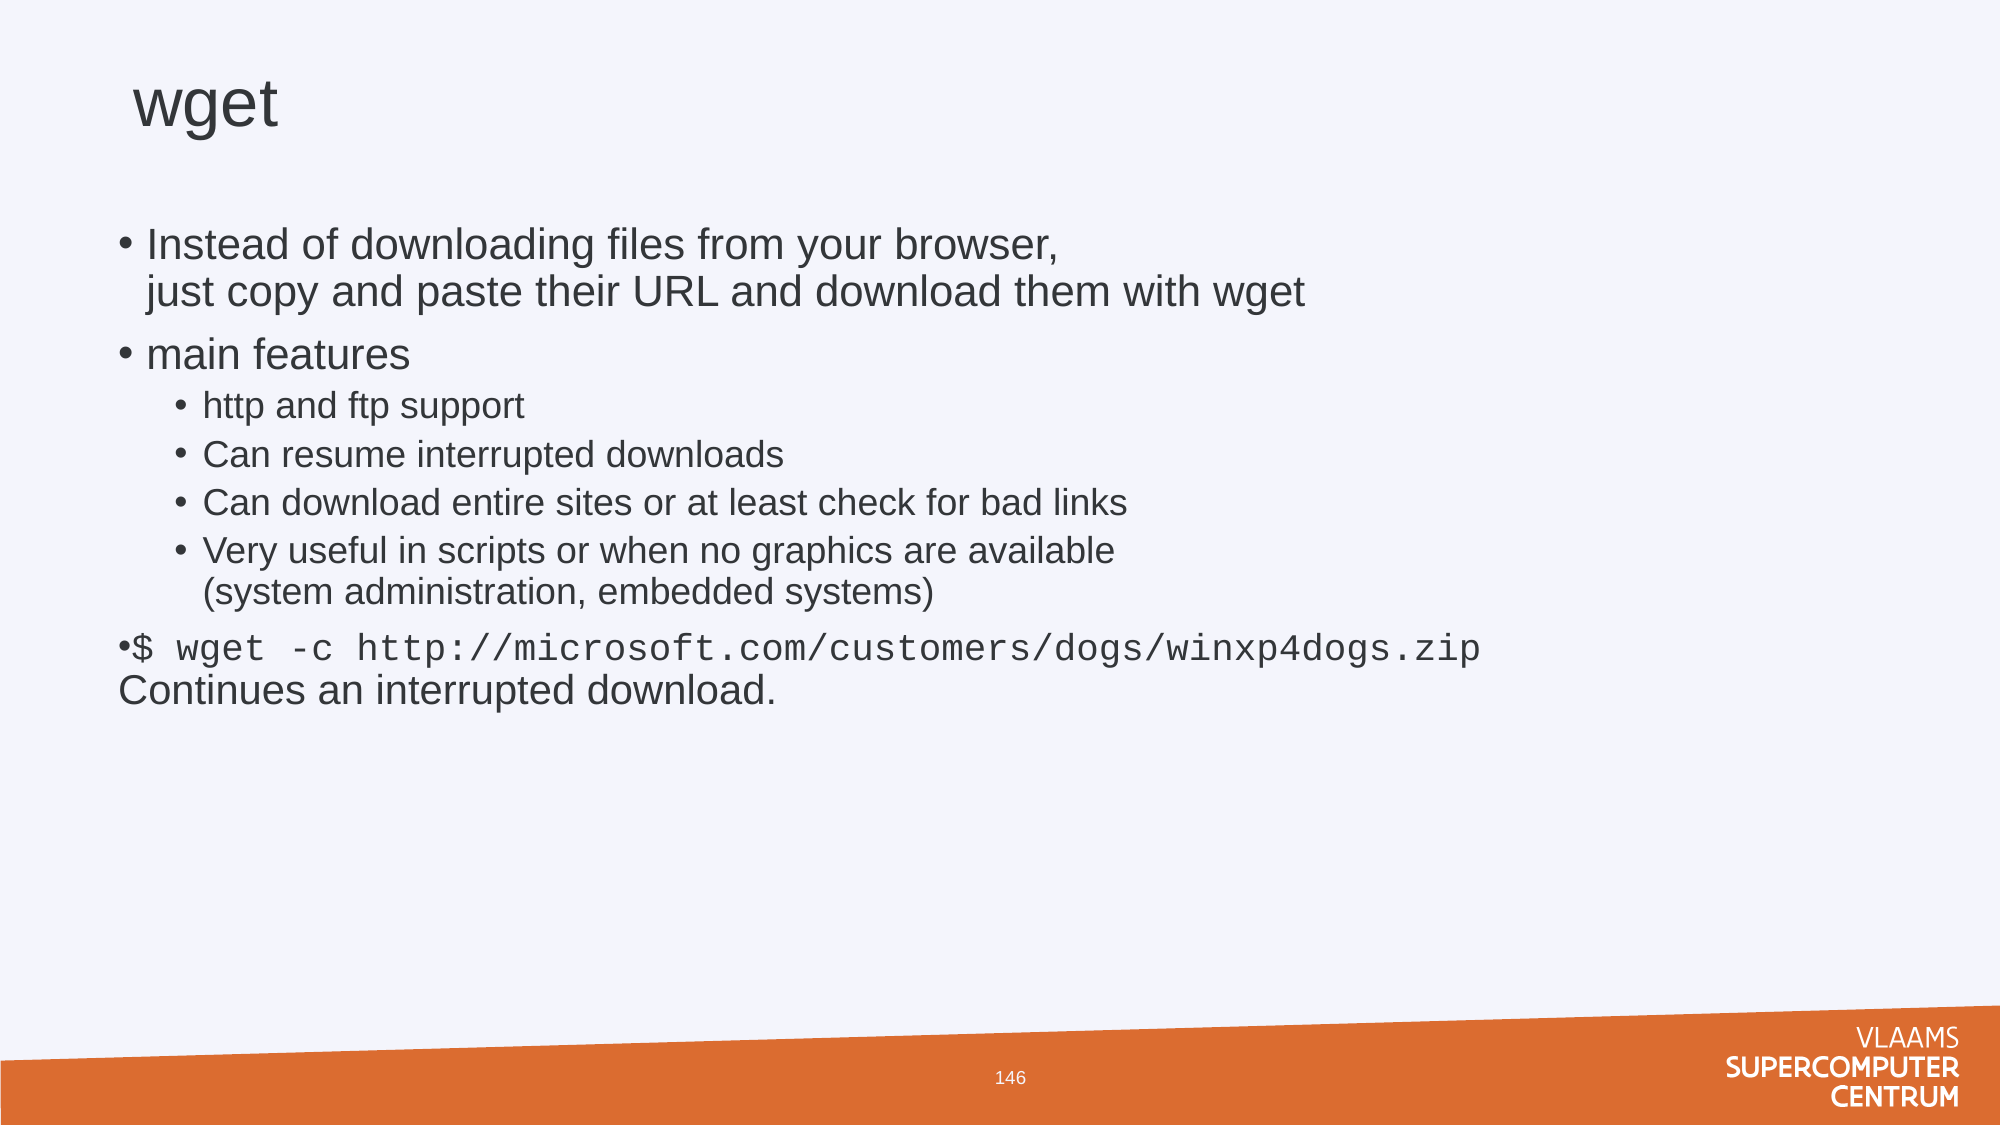

# wget
Instead of downloading files from your browser,
just copy and paste their URL and download them with wget
main features
http and ftp support
Can resume interrupted downloads
Can download entire sites or at least check for bad links
Very useful in scripts or when no graphics are available
(system administration, embedded systems)
$ wget -c http://microsoft.com/customers/dogs/winxp4dogs.zip
Continues an interrupted download.
146